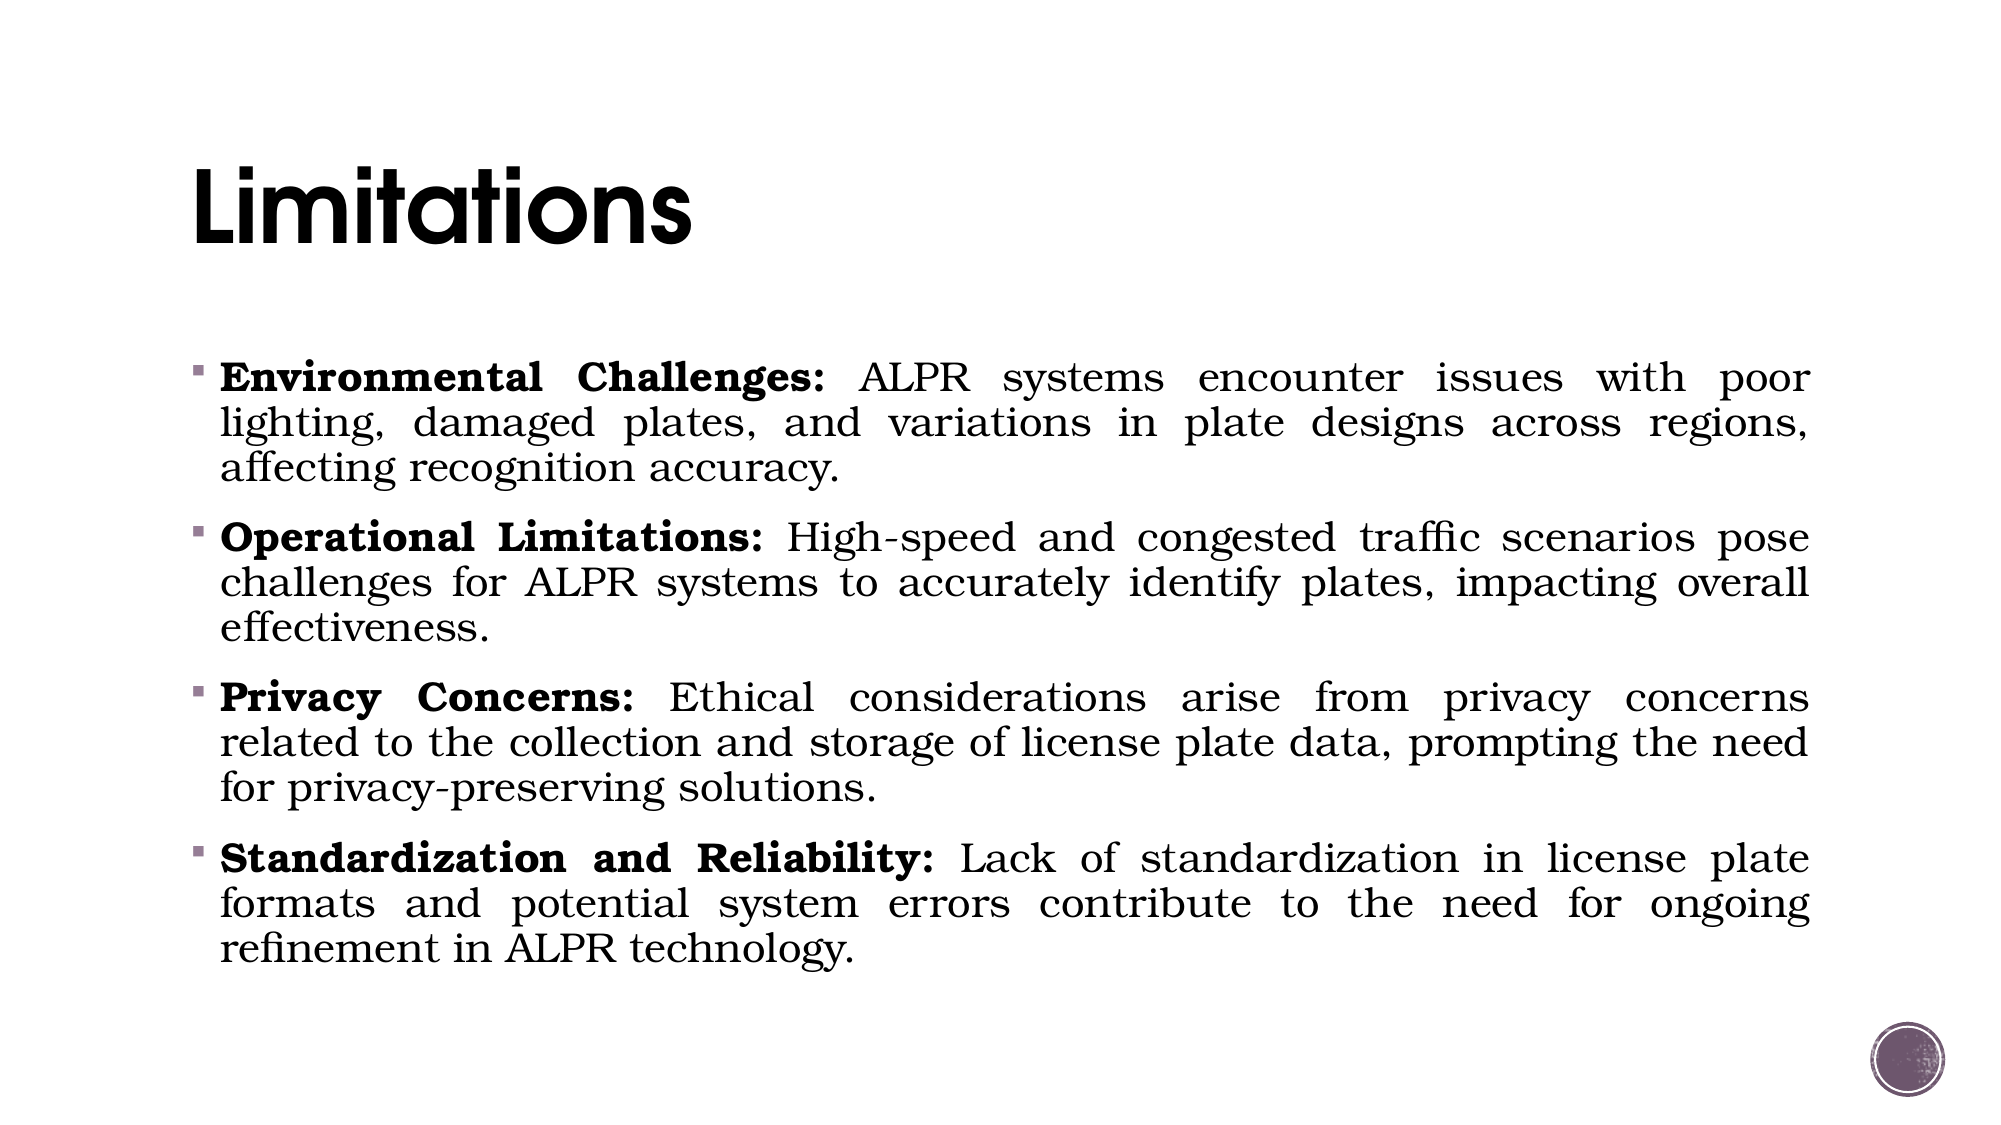

# Limitations
Environmental Challenges: ALPR systems encounter issues with poor lighting, damaged plates, and variations in plate designs across regions, affecting recognition accuracy.
Operational Limitations: High-speed and congested traffic scenarios pose challenges for ALPR systems to accurately identify plates, impacting overall effectiveness.
Privacy Concerns: Ethical considerations arise from privacy concerns related to the collection and storage of license plate data, prompting the need for privacy-preserving solutions.
Standardization and Reliability: Lack of standardization in license plate formats and potential system errors contribute to the need for ongoing refinement in ALPR technology.